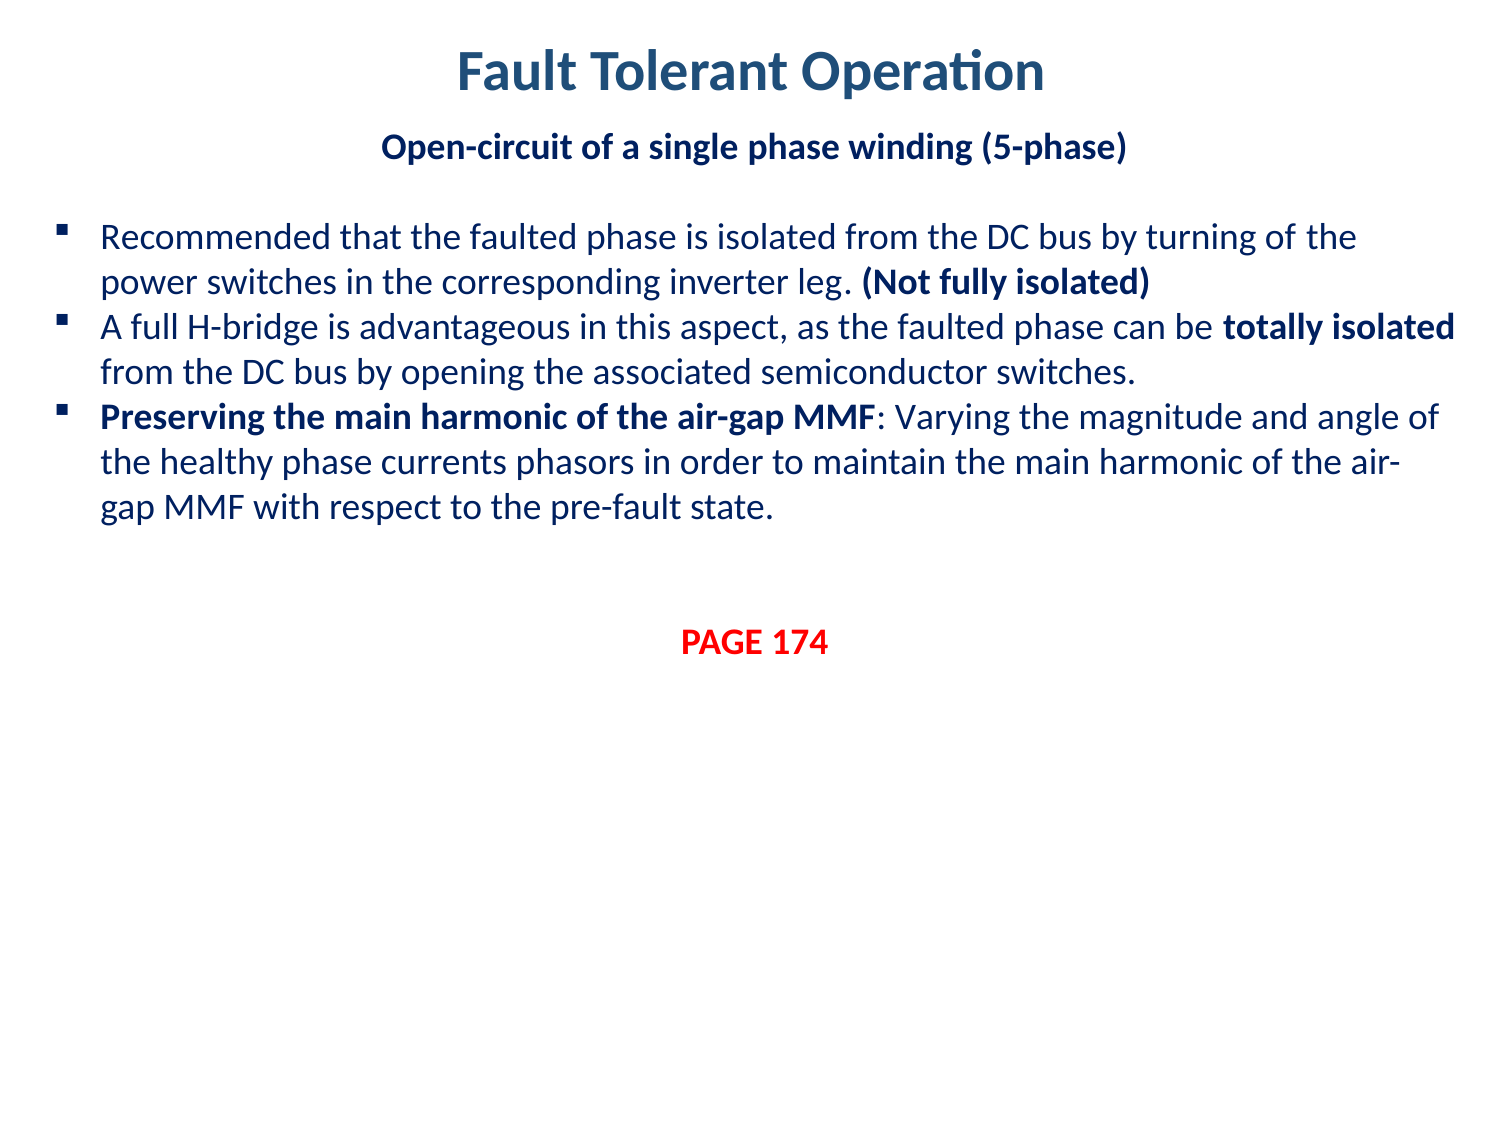

Fault Tolerant Operation
Open-circuit of a single phase winding (5-phase)

Recommended that the faulted phase is isolated from the DC bus by turning of the power switches in the corresponding inverter leg. (Not fully isolated)
A full H-bridge is advantageous in this aspect, as the faulted phase can be totally isolated from the DC bus by opening the associated semiconductor switches.
Preserving the main harmonic of the air-gap MMF: Varying the magnitude and angle of the healthy phase currents phasors in order to maintain the main harmonic of the air-gap MMF with respect to the pre-fault state.

PAGE 174